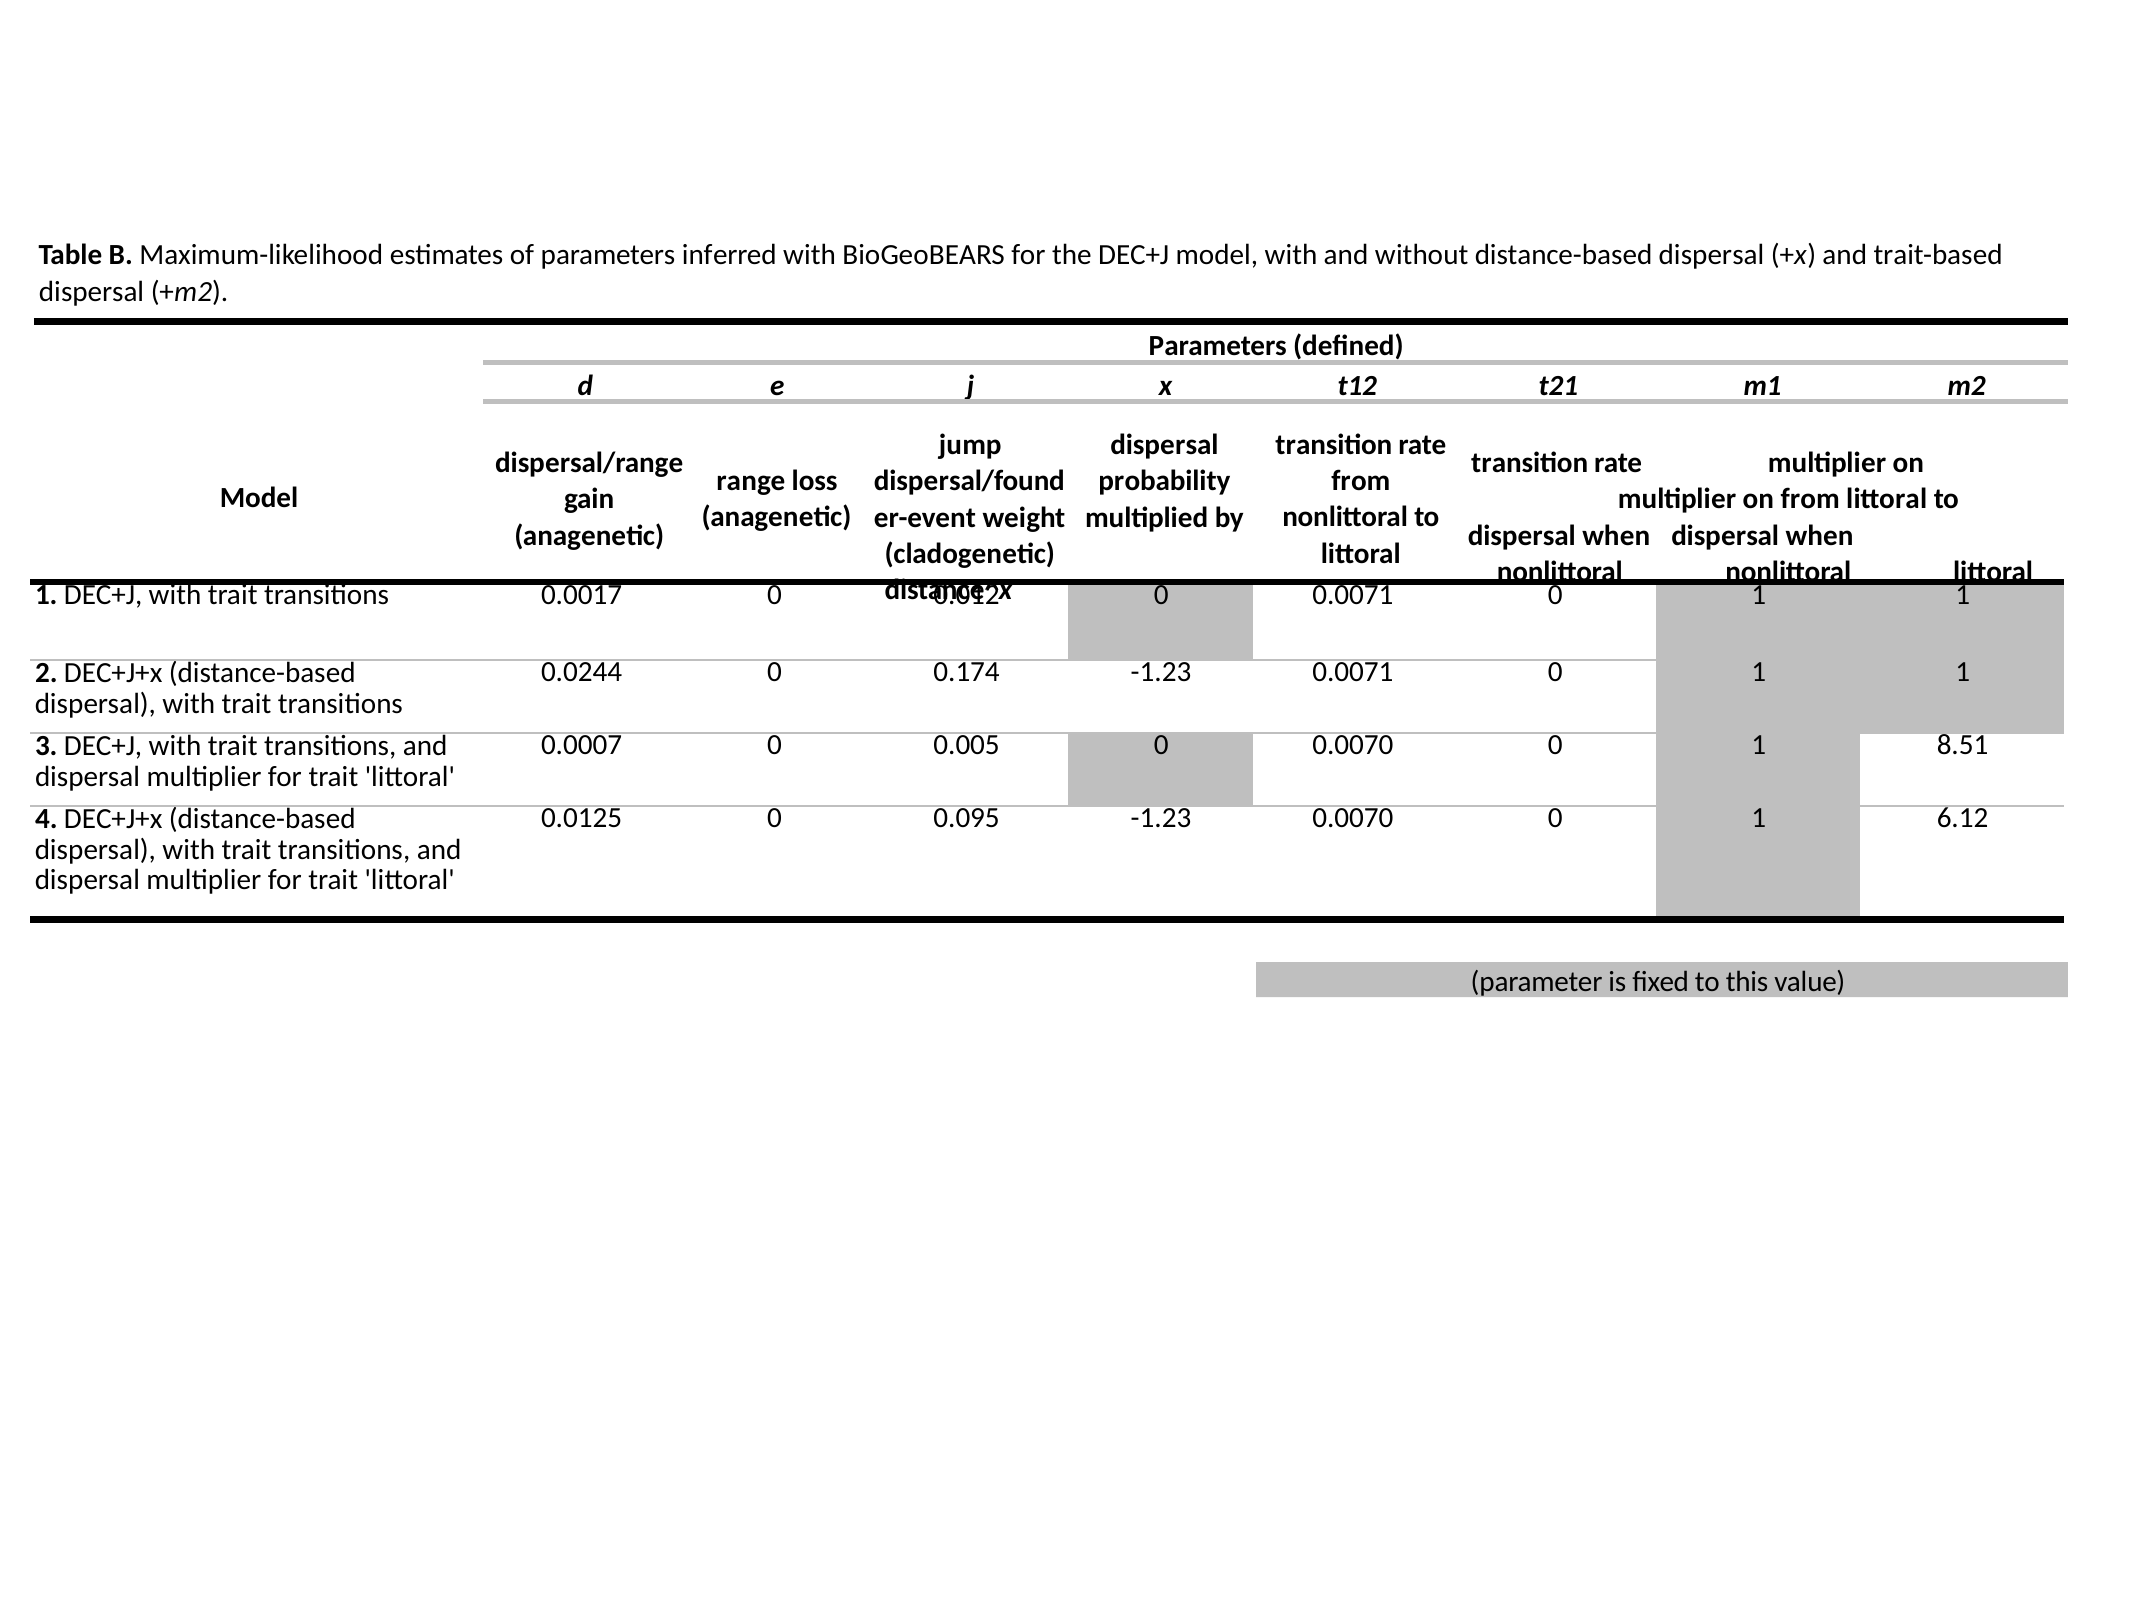

Table B. Maximum-likelihood estimates of parameters inferred with BioGeoBEARS for the DEC+J model, with and without distance-based dispersal (+x) and trait-based dispersal (+m2).

Parameters (defined)
x	t12

d
e
j
t21
m1
m2

jump dispersal/found
dispersal probability
transition rate from nonlittoral to littoral
dispersal/range gain (anagenetic)
transition rate 	multiplier on 	multiplier on from littoral to    dispersal when   dispersal when
nonlittoral	nonlittoral	littoral
range loss (anagenetic)
Model
er-event weight   multiplied by (cladogenetic)	distance^x
| 1. DEC+J, with trait transitions | 0.0017 | 0 | 0.012 | 0 | 0.0071 | 0 | 1 | 1 |
| --- | --- | --- | --- | --- | --- | --- | --- | --- |
| 2. DEC+J+x (distance-based dispersal), with trait transitions | 0.0244 | 0 | 0.174 | -1.23 | 0.0071 | 0 | 1 | 1 |
| 3. DEC+J, with trait transitions, and dispersal multiplier for trait 'littoral' | 0.0007 | 0 | 0.005 | 0 | 0.0070 | 0 | 1 | 8.51 |
| 4. DEC+J+x (distance-based dispersal), with trait transitions, and dispersal multiplier for trait 'littoral' | 0.0125 | 0 | 0.095 | -1.23 | 0.0070 | 0 | 1 | 6.12 |
(parameter is fixed to this value)